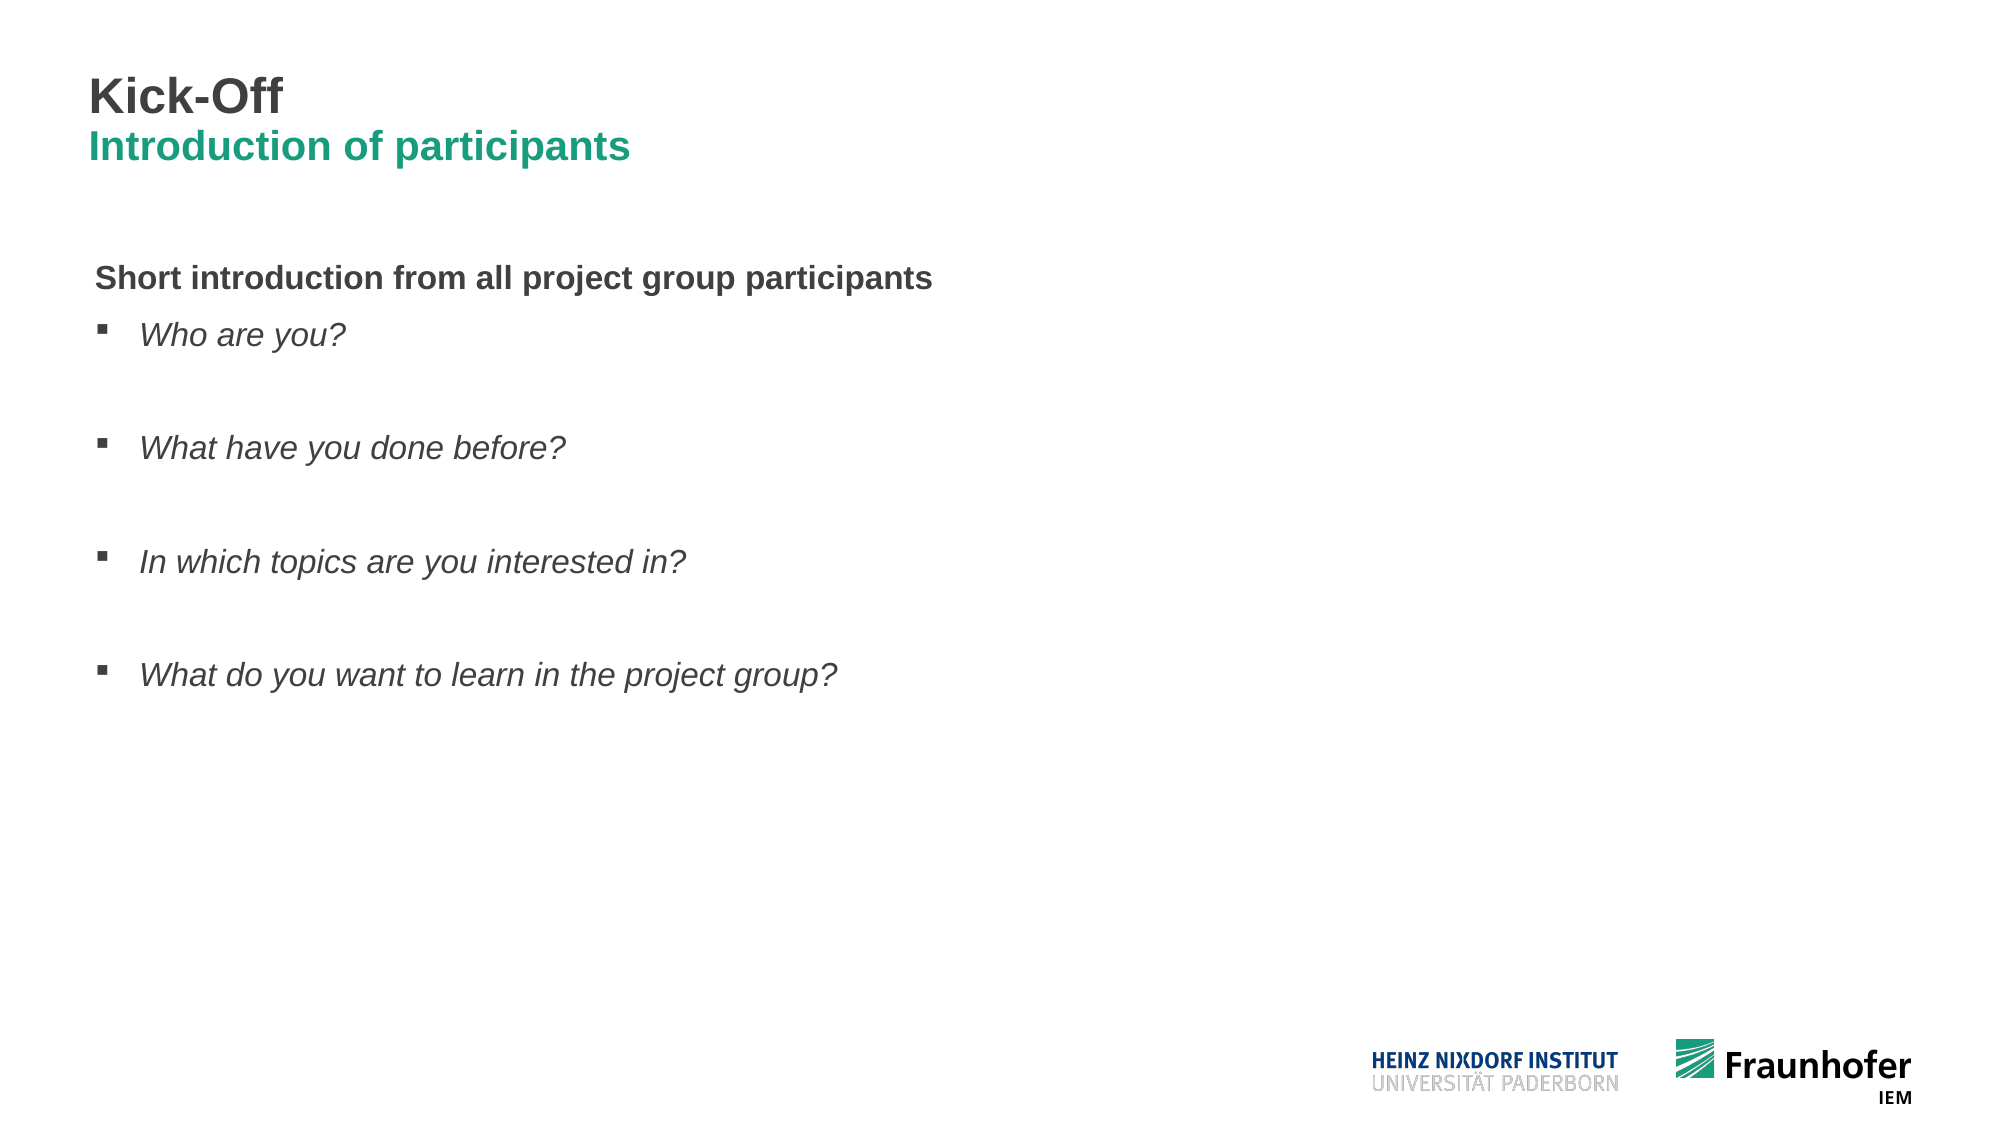

# Kick-Off Introduction of participants
Short introduction from all project group participants
Who are you?

What have you done before?

In which topics are you interested in?

What do you want to learn in the project group?